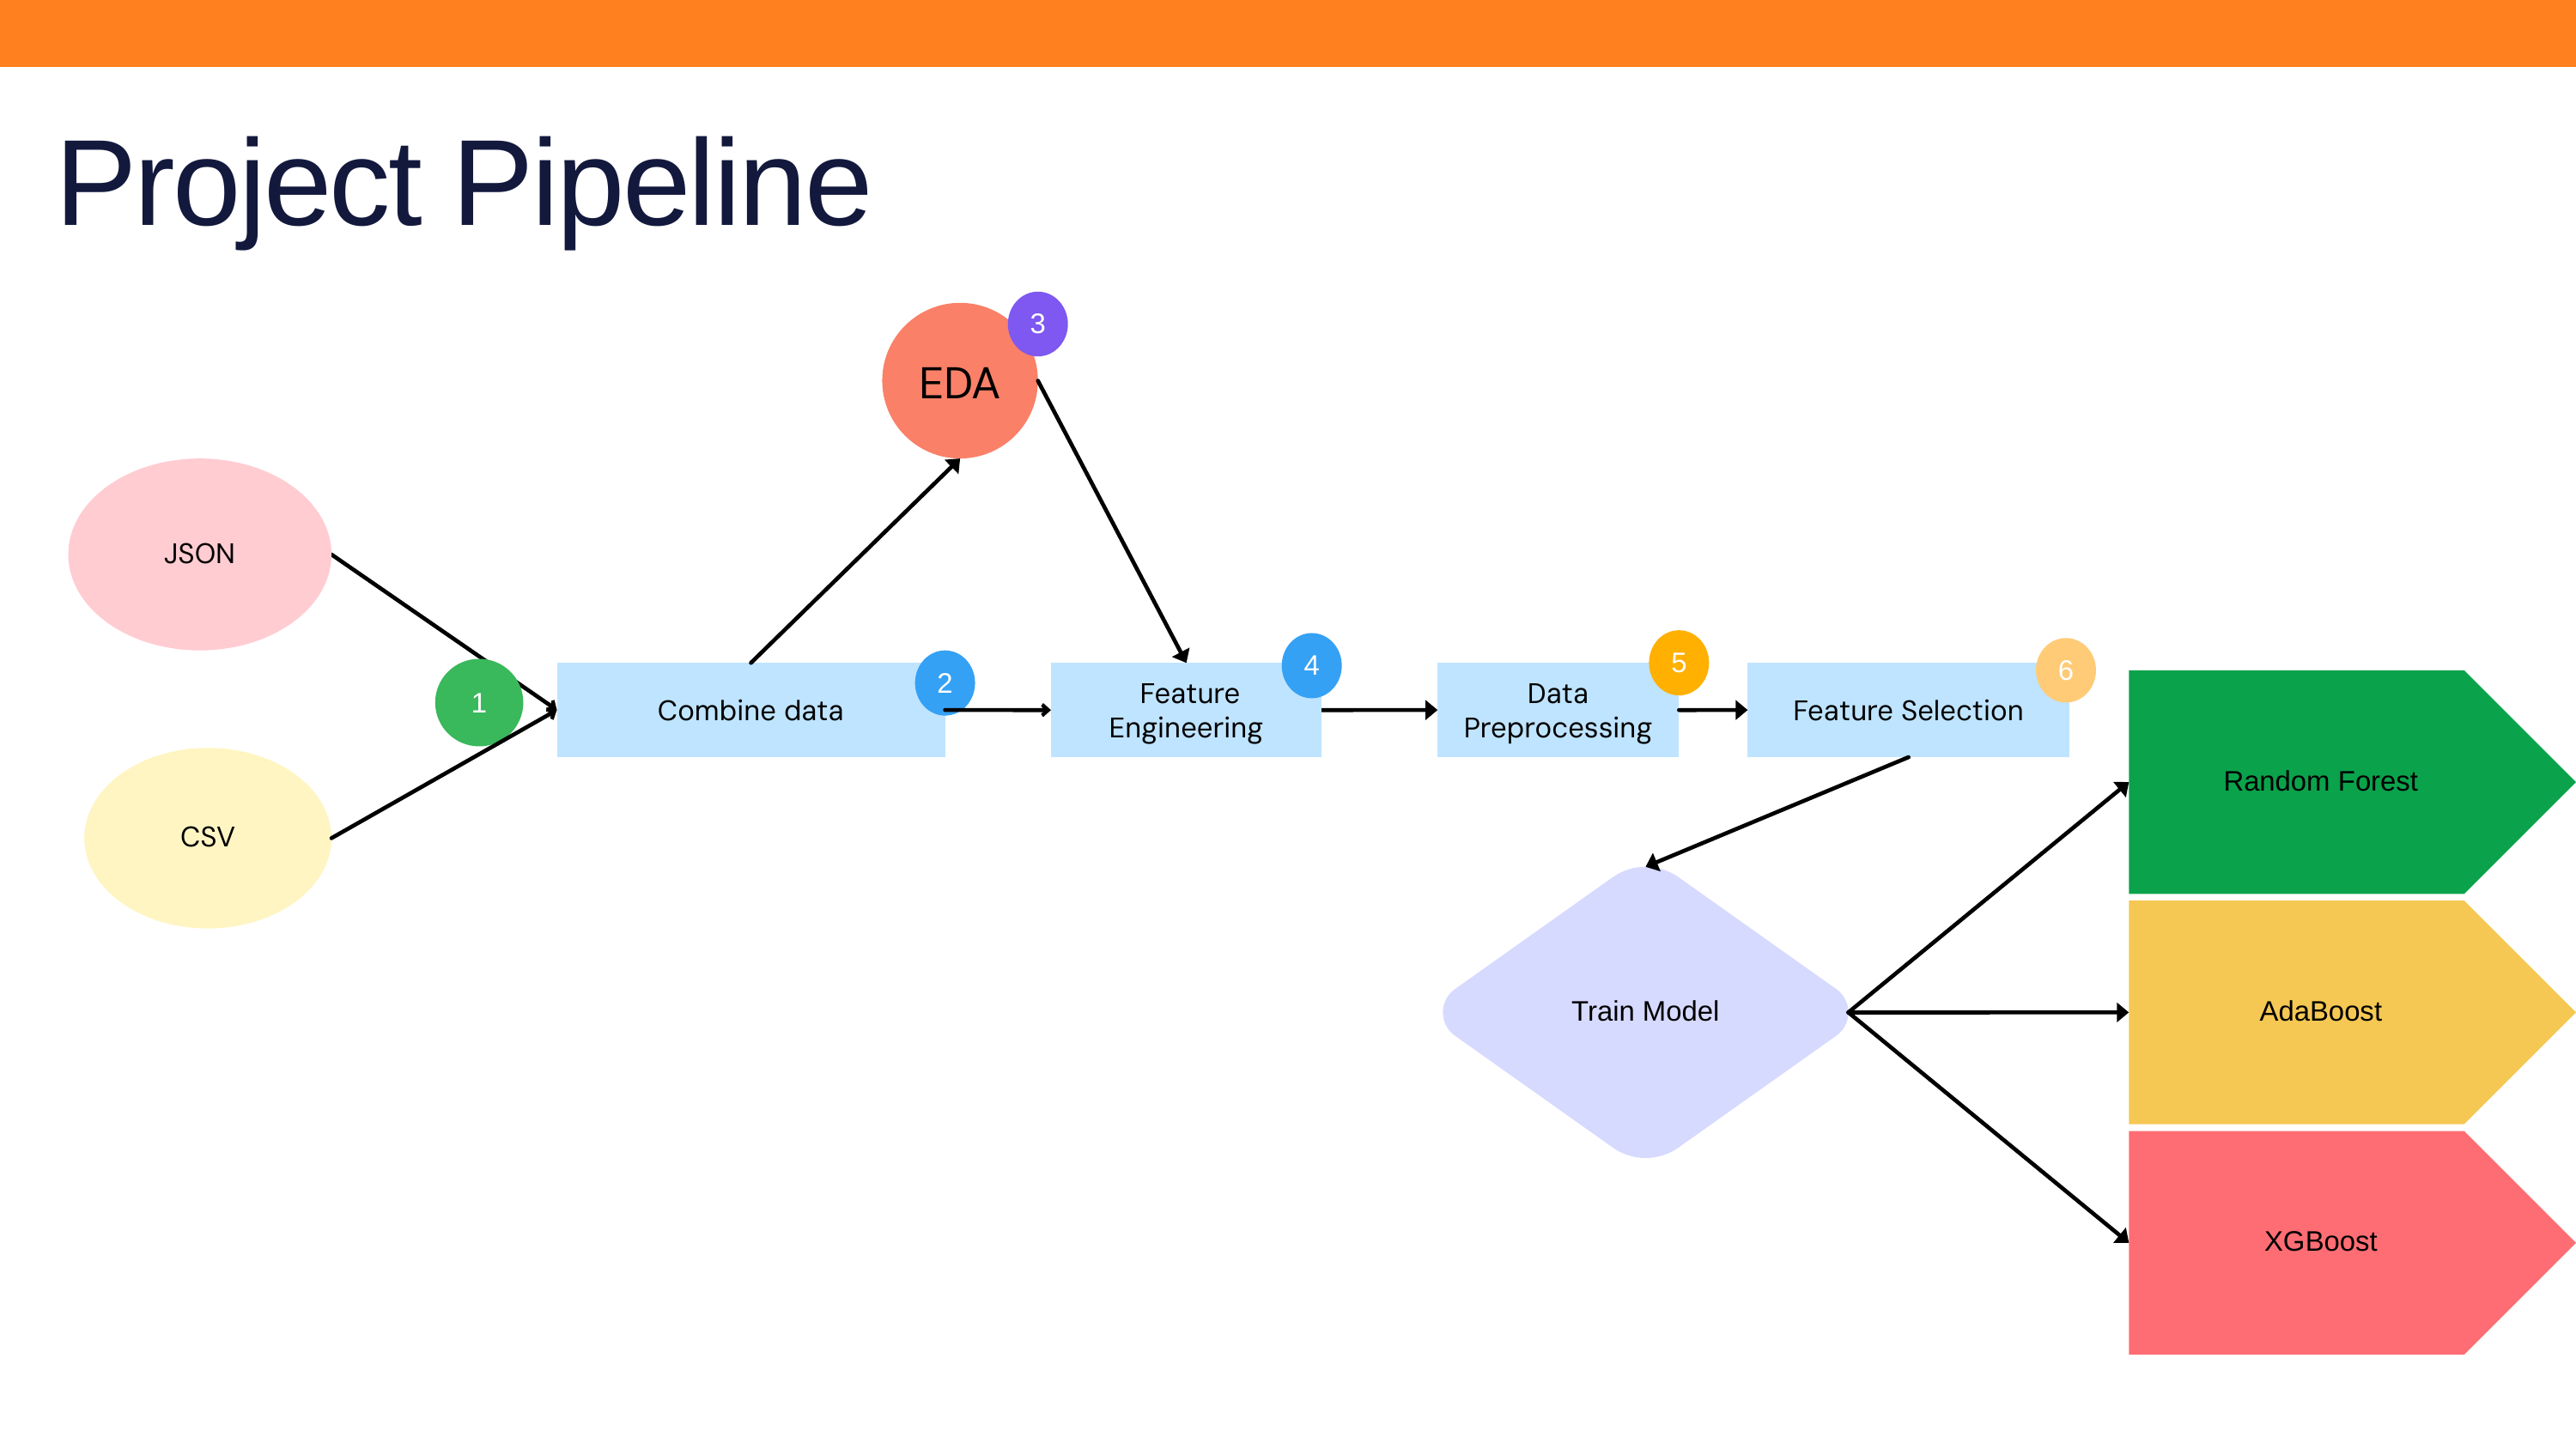

Project Pipeline

3

EDA

JSON

5

4

6

2

1

Combine data

 Feature Engineering

Data Preprocessing

Feature Selection

Random Forest

CSV

Train Model

AdaBoost

XGBoost